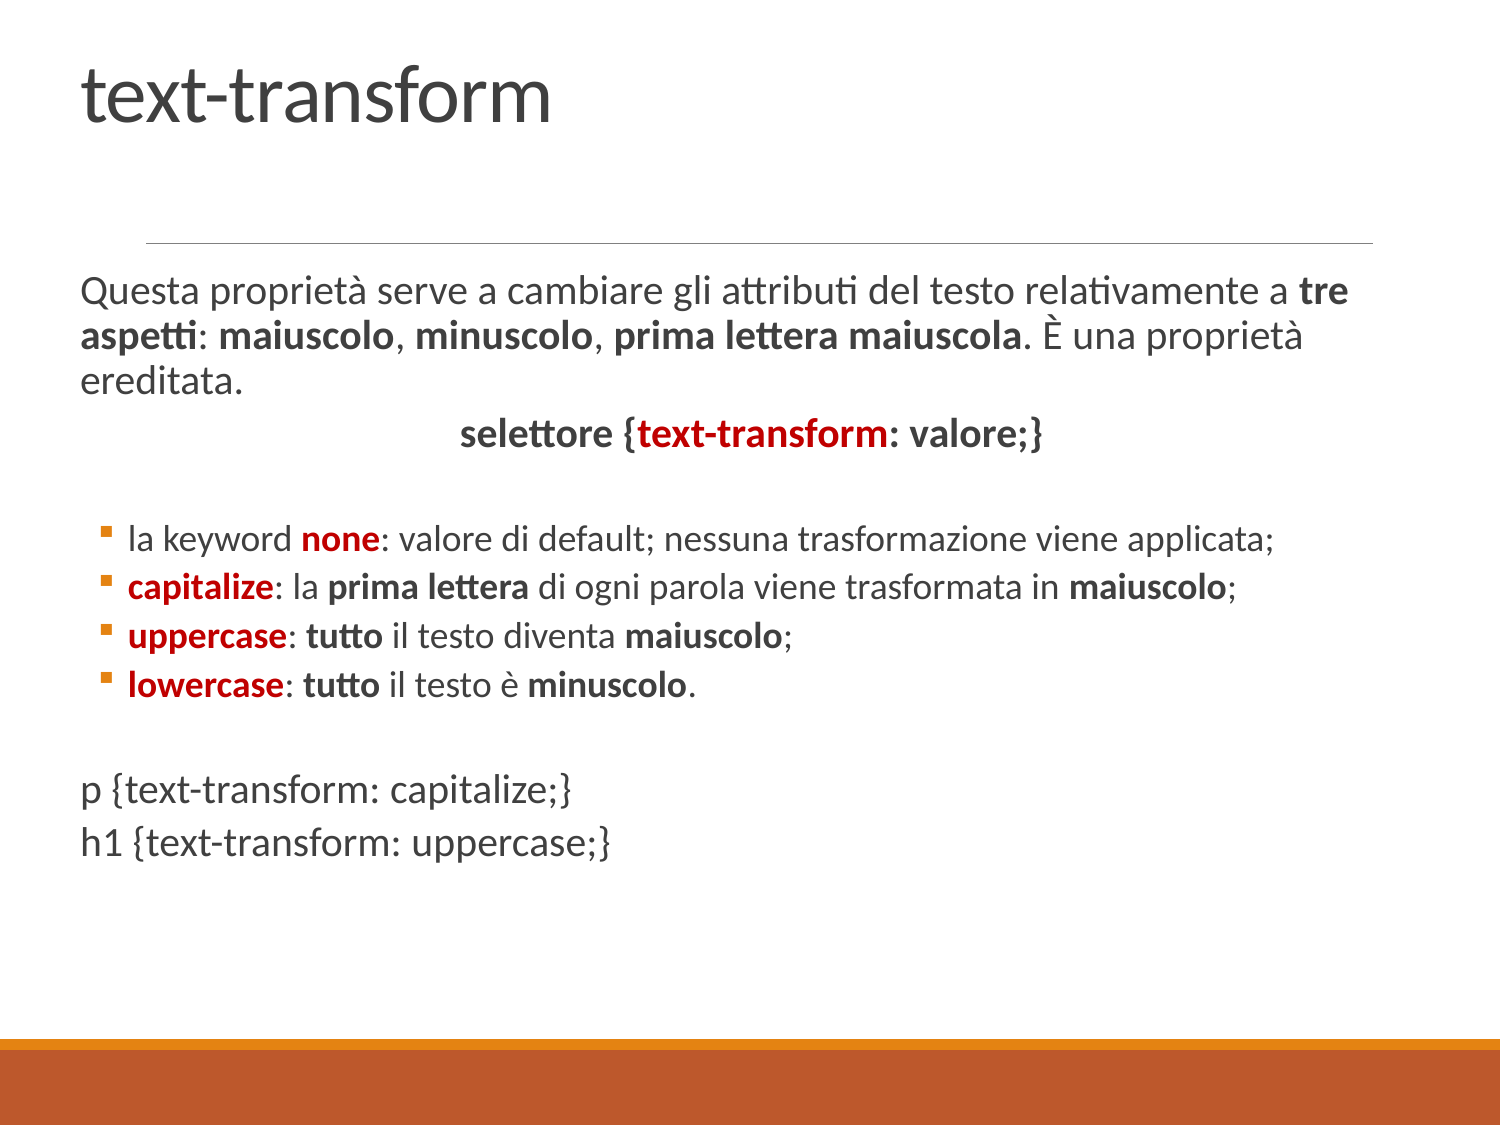

# text-transform
Questa proprietà serve a cambiare gli attributi del testo relativamente a tre aspetti: maiuscolo, minuscolo, prima lettera maiuscola. È una proprietà ereditata.
selettore {text-transform: valore;}

la keyword none: valore di default; nessuna trasformazione viene applicata;
capitalize: la prima lettera di ogni parola viene trasformata in maiuscolo;
uppercase: tutto il testo diventa maiuscolo;
lowercase: tutto il testo è minuscolo.

p {text-transform: capitalize;}
h1 {text-transform: uppercase;}